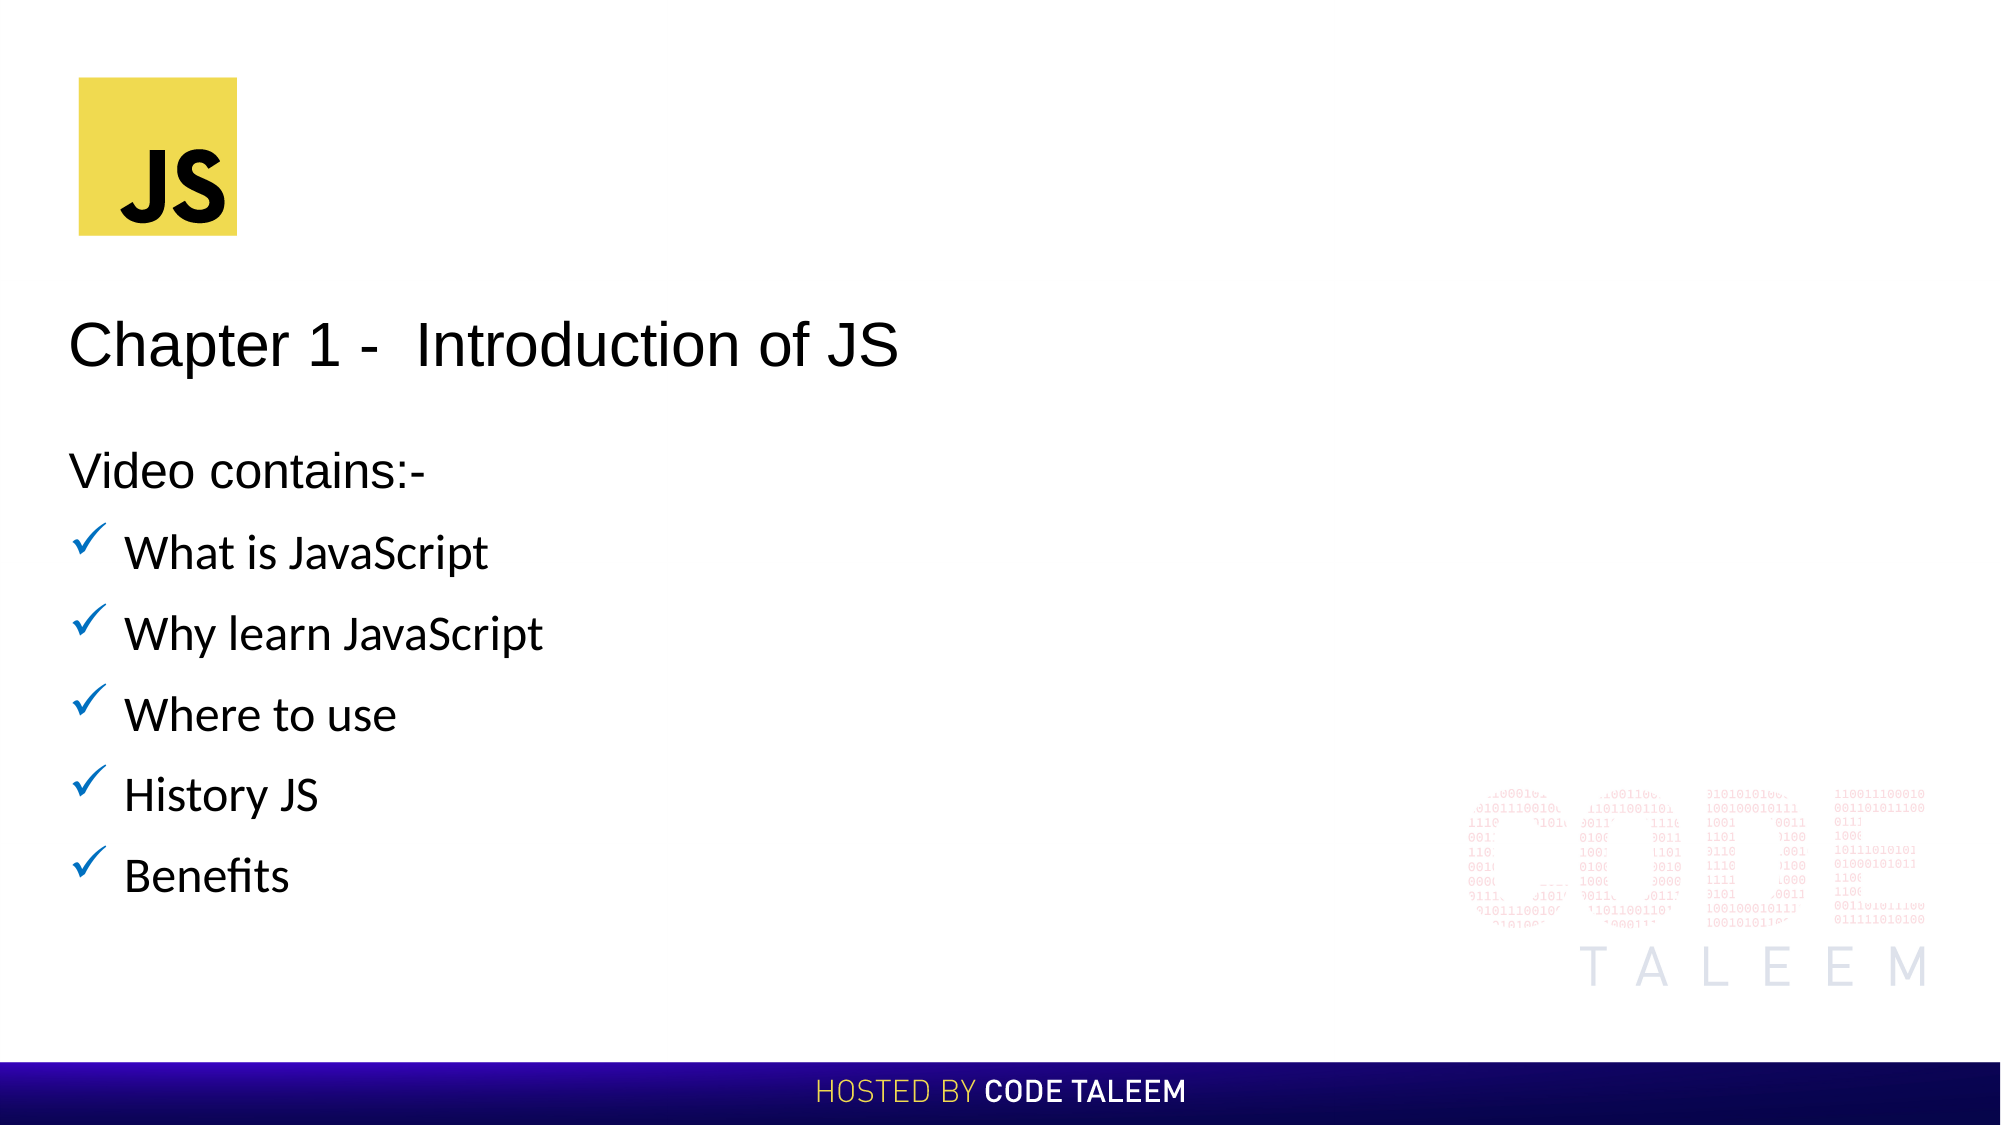

# Chapter 1 -  Introduction of JS
Video contains:-
 What is JavaScript
 Why learn JavaScript
 Where to use
 History JS
 Benefits